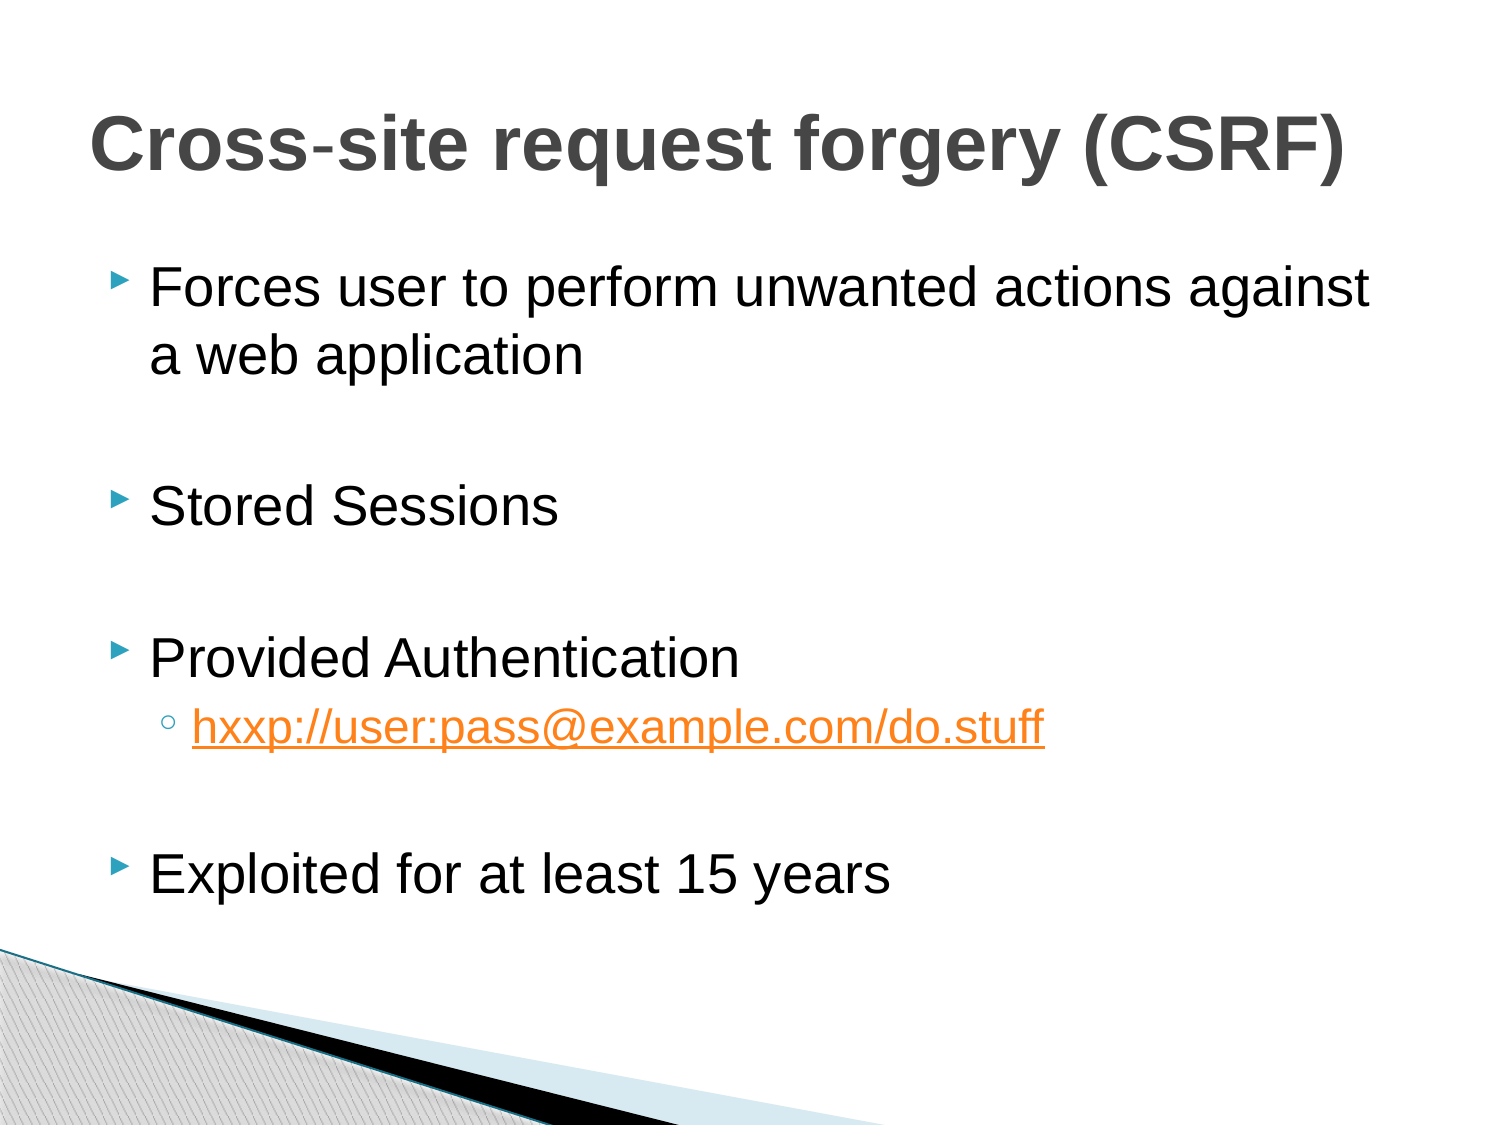

# Cross-site request forgery (CSRF)
Forces user to perform unwanted actions against a web application

Stored Sessions

Provided Authentication
hxxp://user:pass@example.com/do.stuff

Exploited for at least 15 years